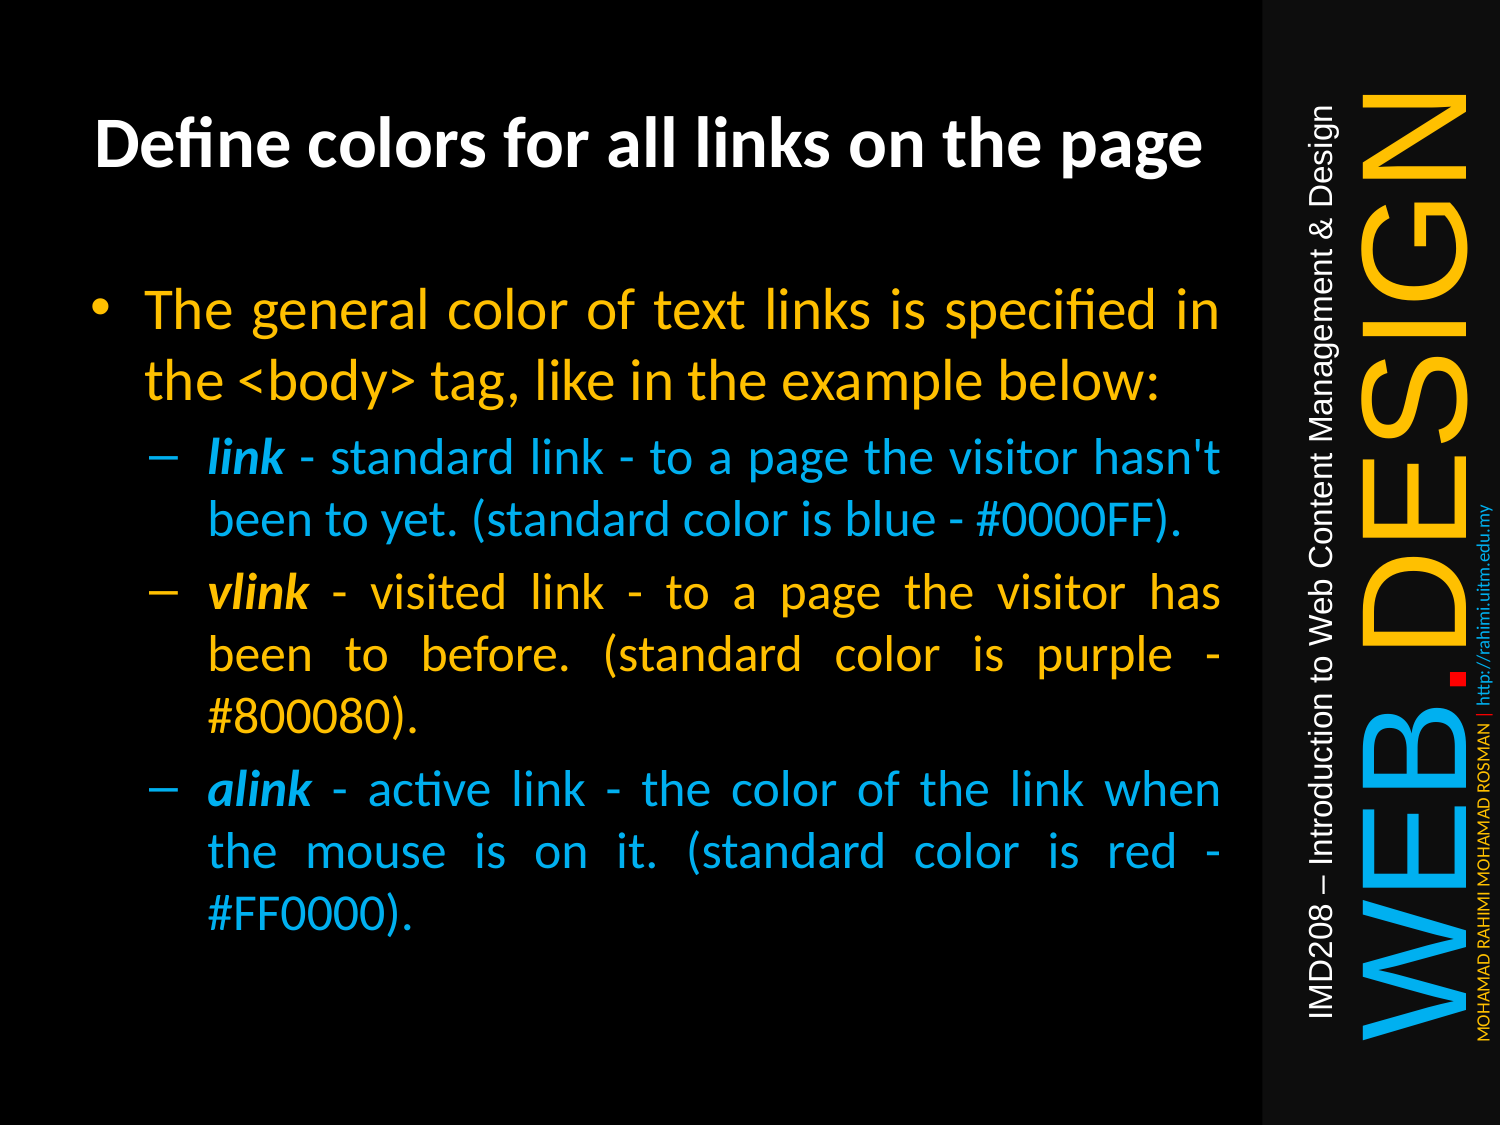

# Define colors for all links on the page
The general color of text links is specified in the <body> tag, like in the example below:
link - standard link - to a page the visitor hasn't been to yet. (standard color is blue - #0000FF).
vlink - visited link - to a page the visitor has been to before. (standard color is purple - #800080).
alink - active link - the color of the link when the mouse is on it. (standard color is red - #FF0000).